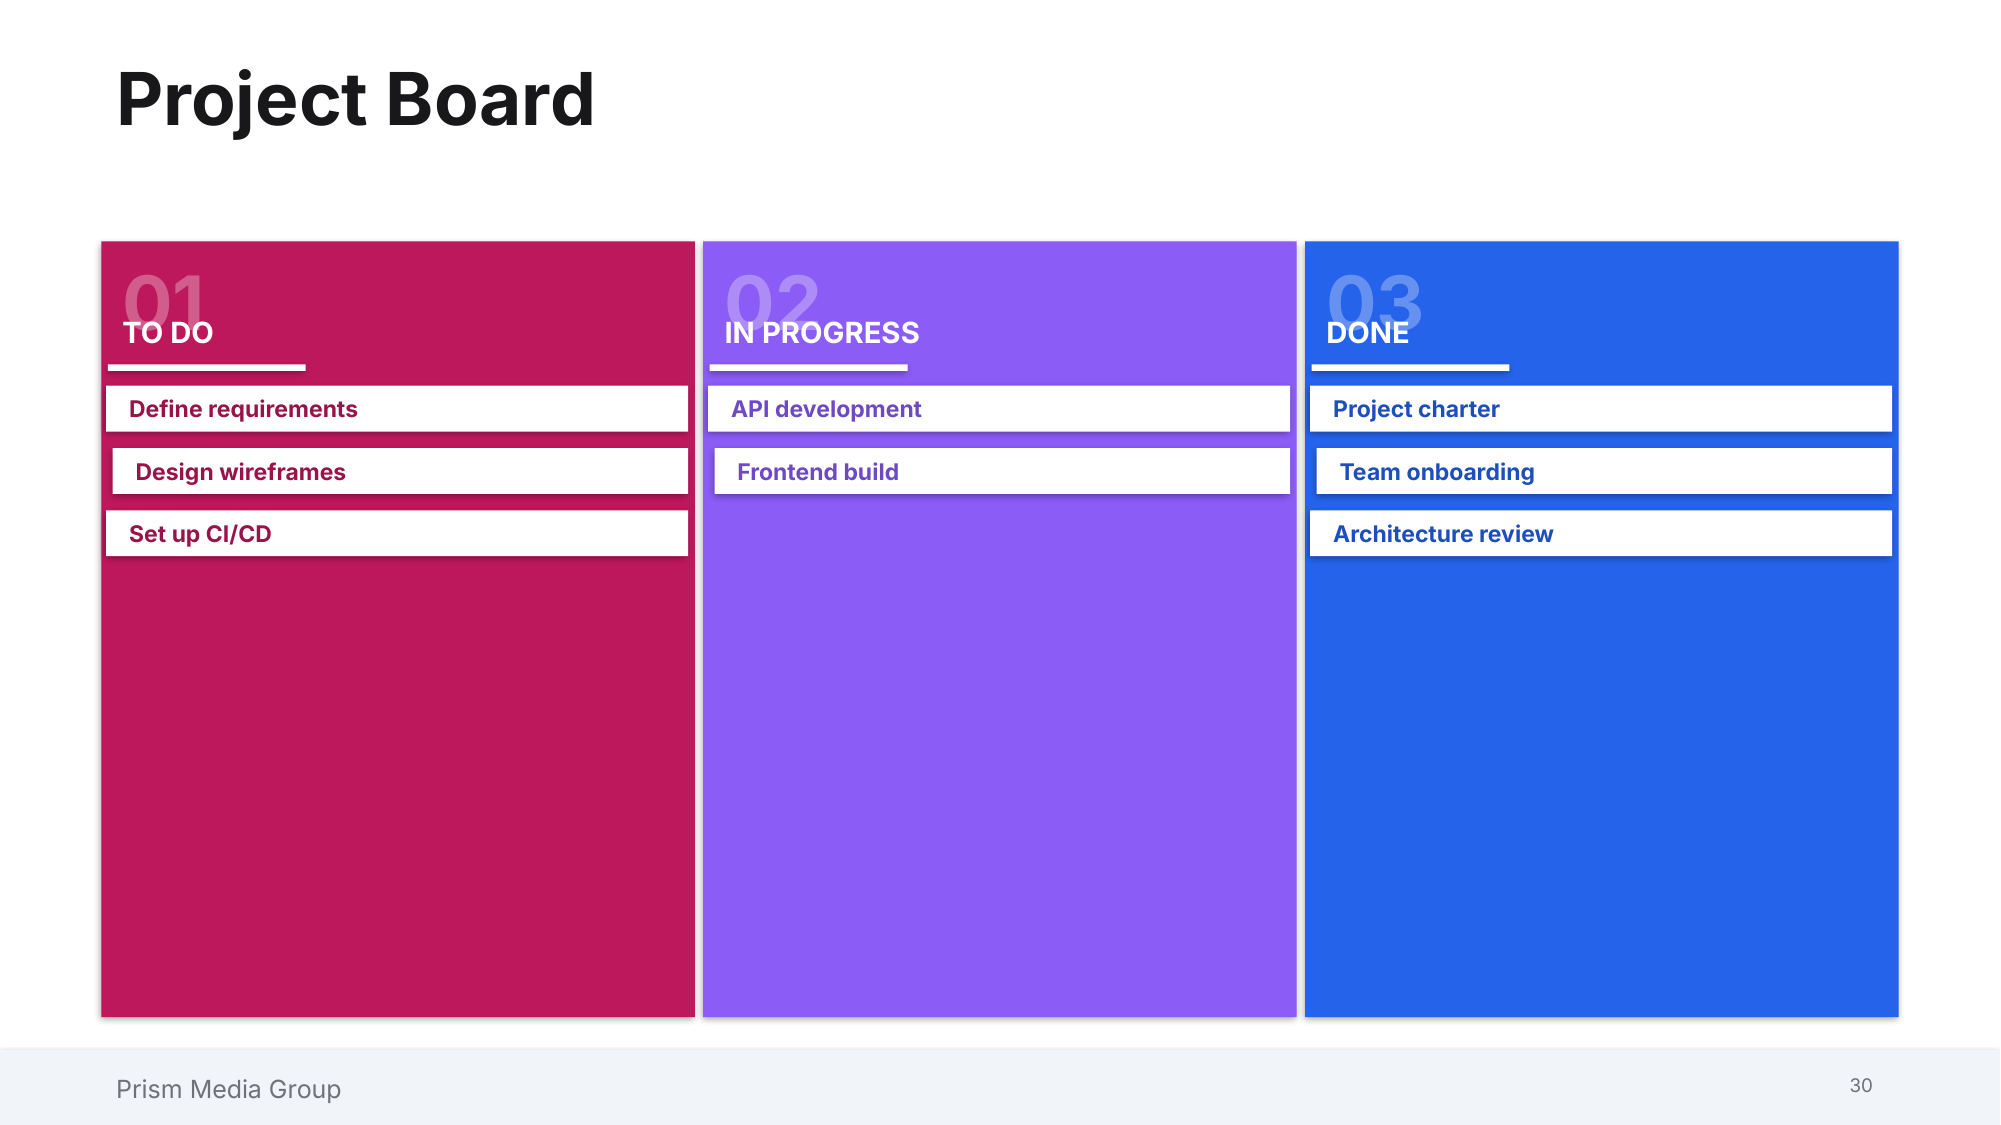

Project Board

01
02
03
TO DO
IN PROGRESS
DONE

Define requirements
API development
Project charter

Design wireframes
Frontend build
Team onboarding

Set up CI/CD
Architecture review

Prism Media Group
30